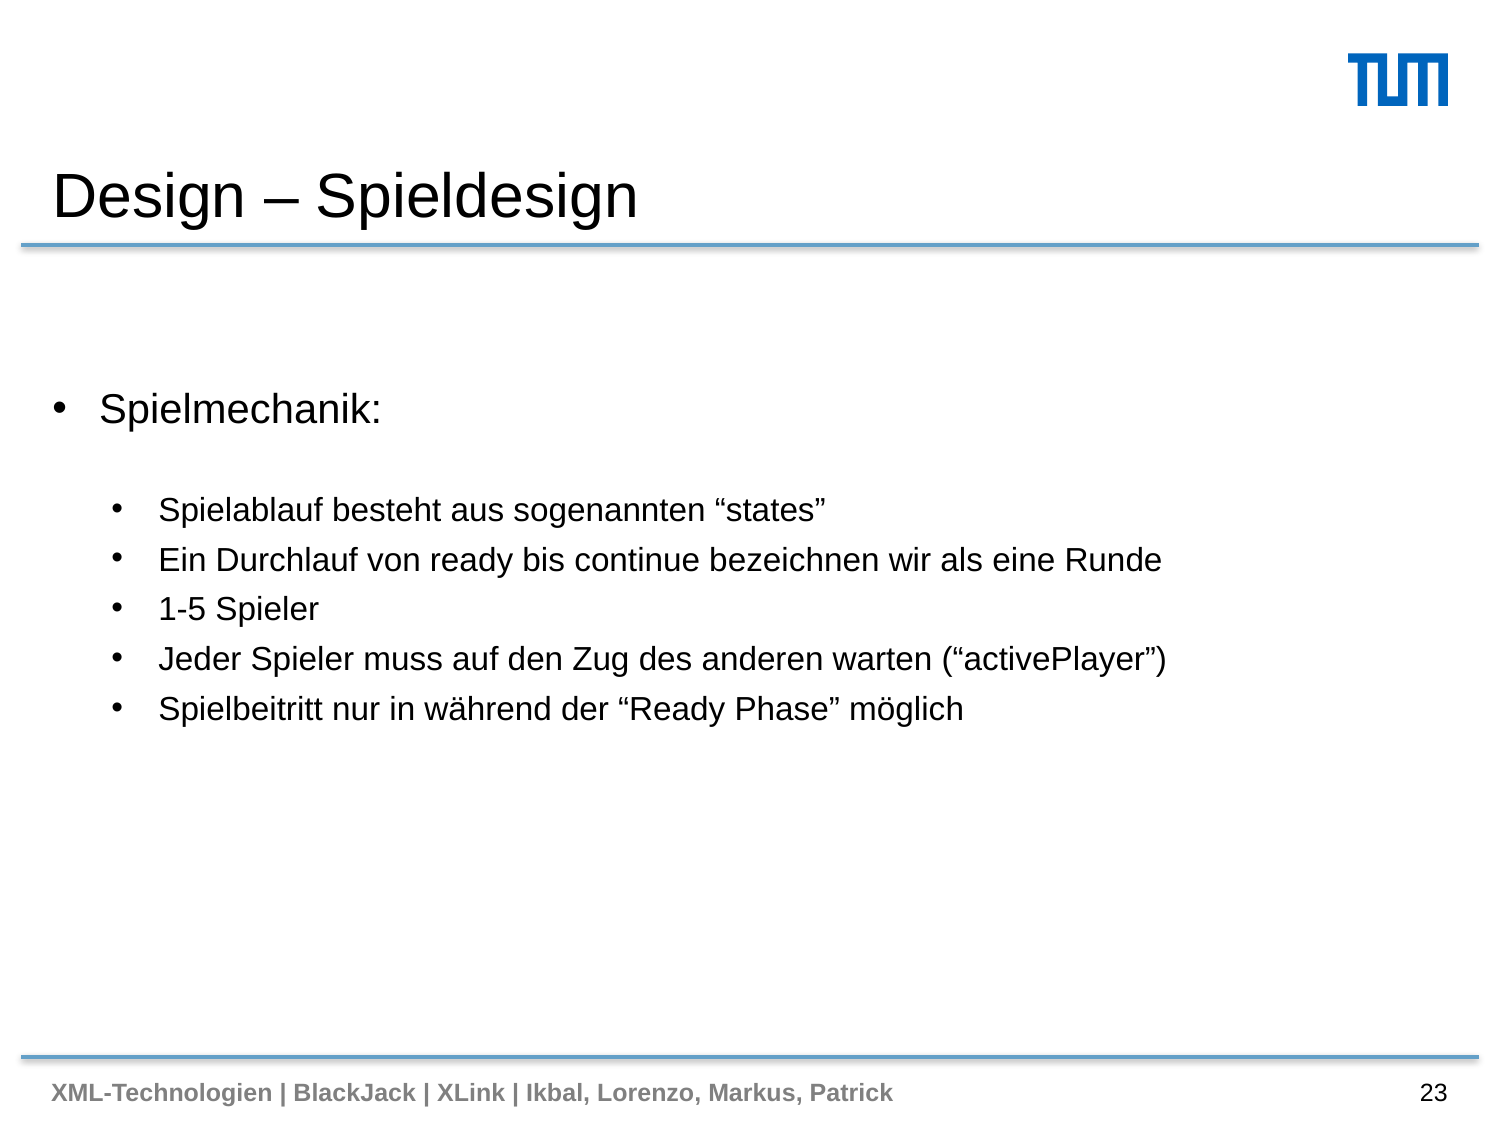

# Design – Spieldesign

Spielmechanik:

Spielablauf besteht aus sogenannten “states”
Ein Durchlauf von ready bis continue bezeichnen wir als eine Runde
1-5 Spieler
Jeder Spieler muss auf den Zug des anderen warten (“activePlayer”)
Spielbeitritt nur in während der “Ready Phase” möglich
XML-Technologien | BlackJack | XLink | Ikbal, Lorenzo, Markus, Patrick
23